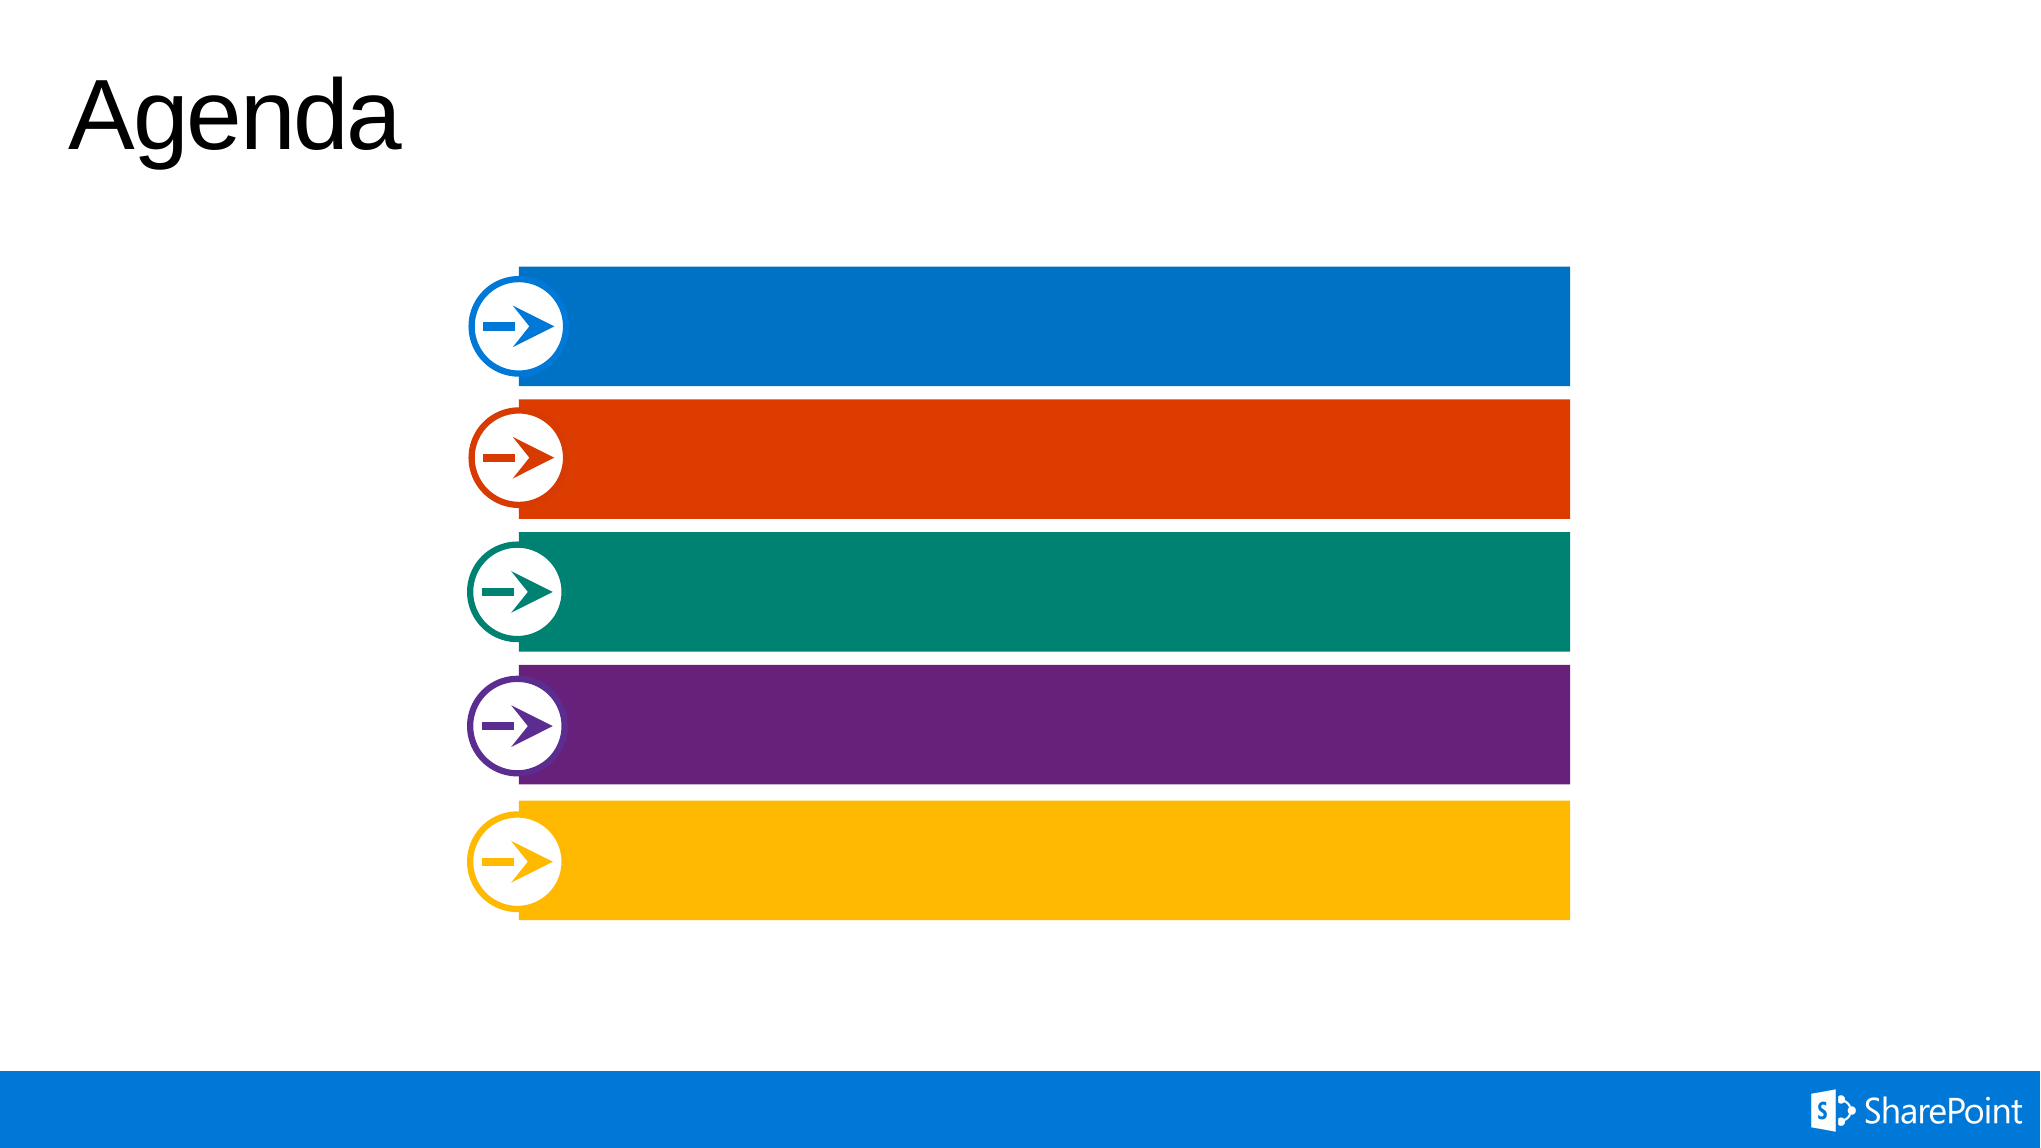

# Agenda
Create Azure Storage CDN

Configure web part to deploy assets to CDN

Configure web part to use CDN

Build, deploy, install, and test

Q&A